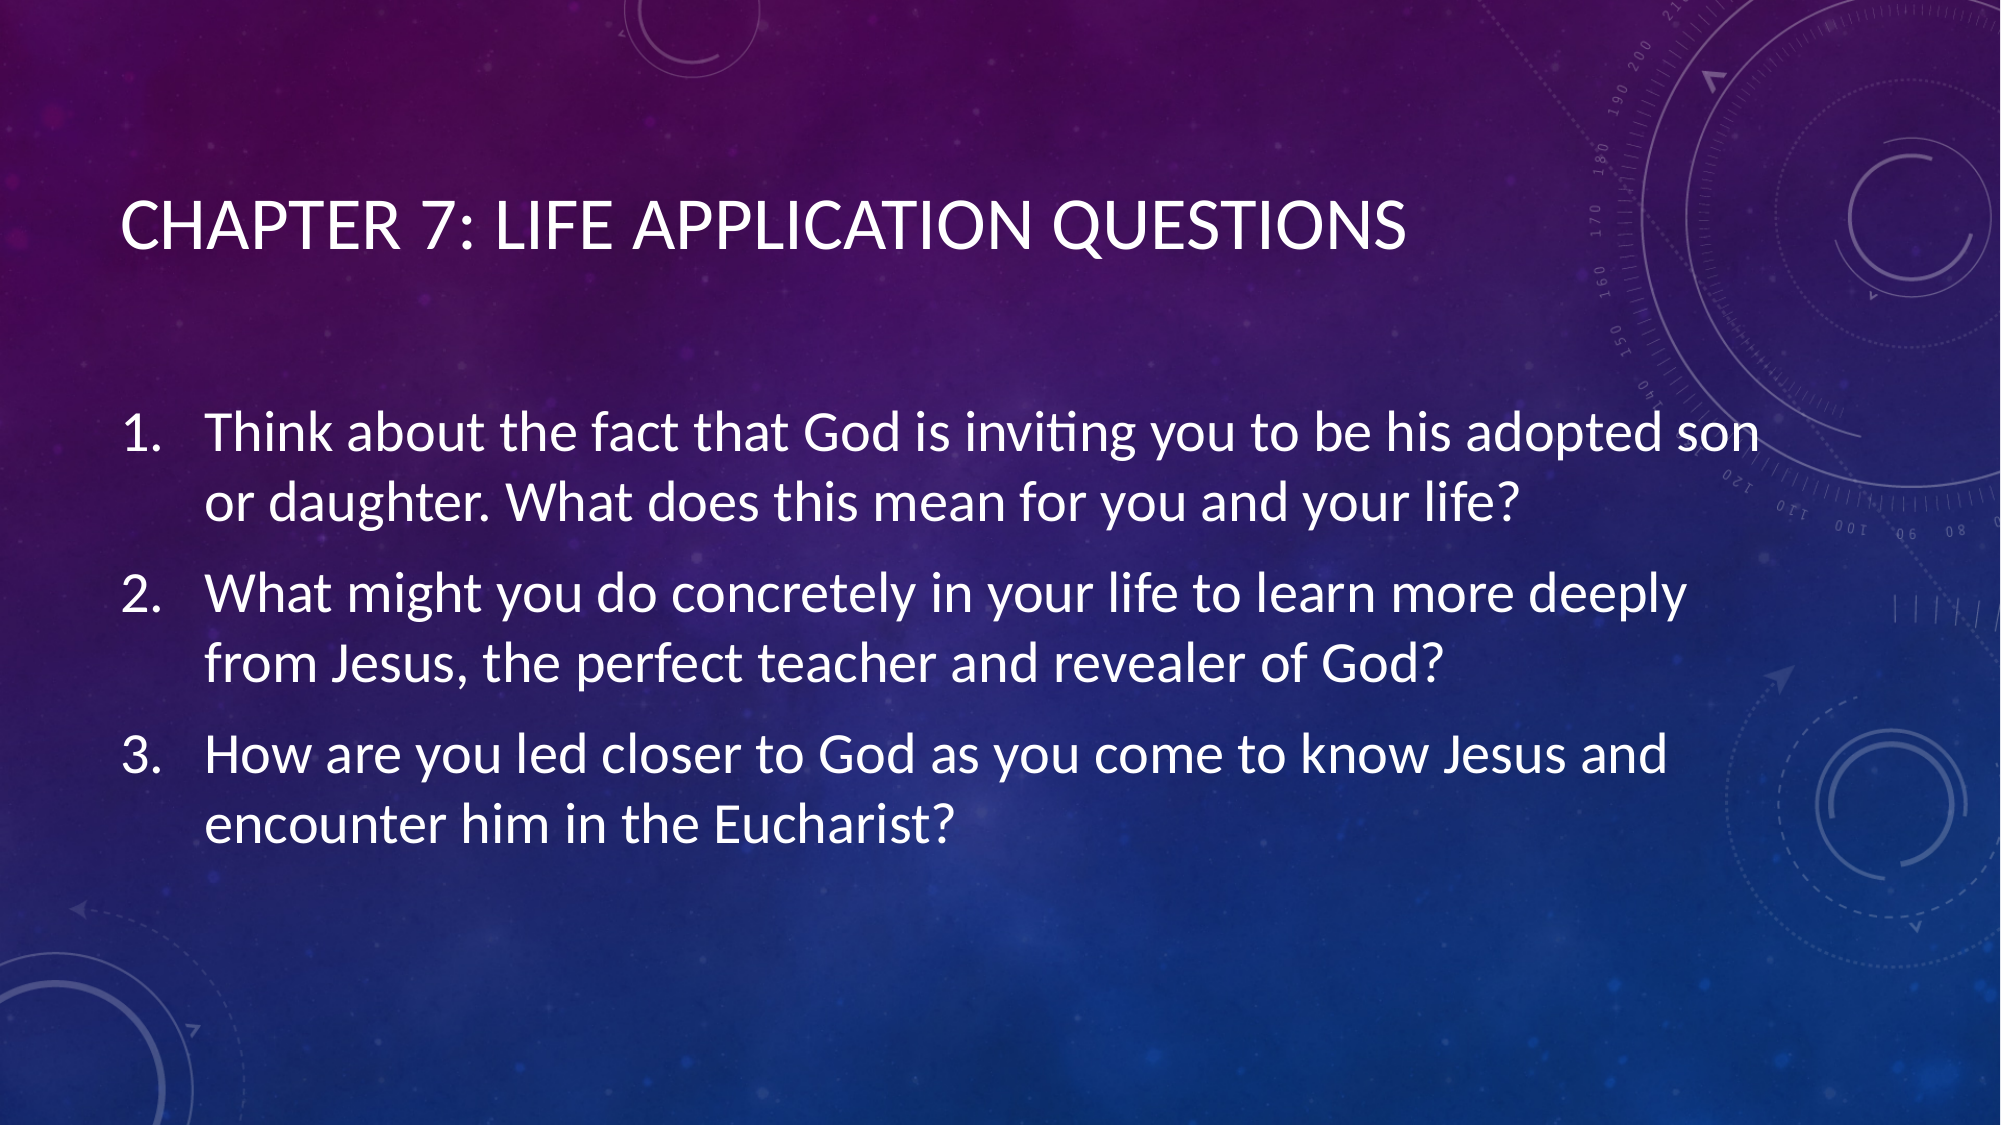

# Chapter 7: Life Application Questions
Think about the fact that God is inviting you to be his adopted son or daughter. What does this mean for you and your life?
What might you do concretely in your life to learn more deeply from Jesus, the perfect teacher and revealer of God?
How are you led closer to God as you come to know Jesus and encounter him in the Eucharist?